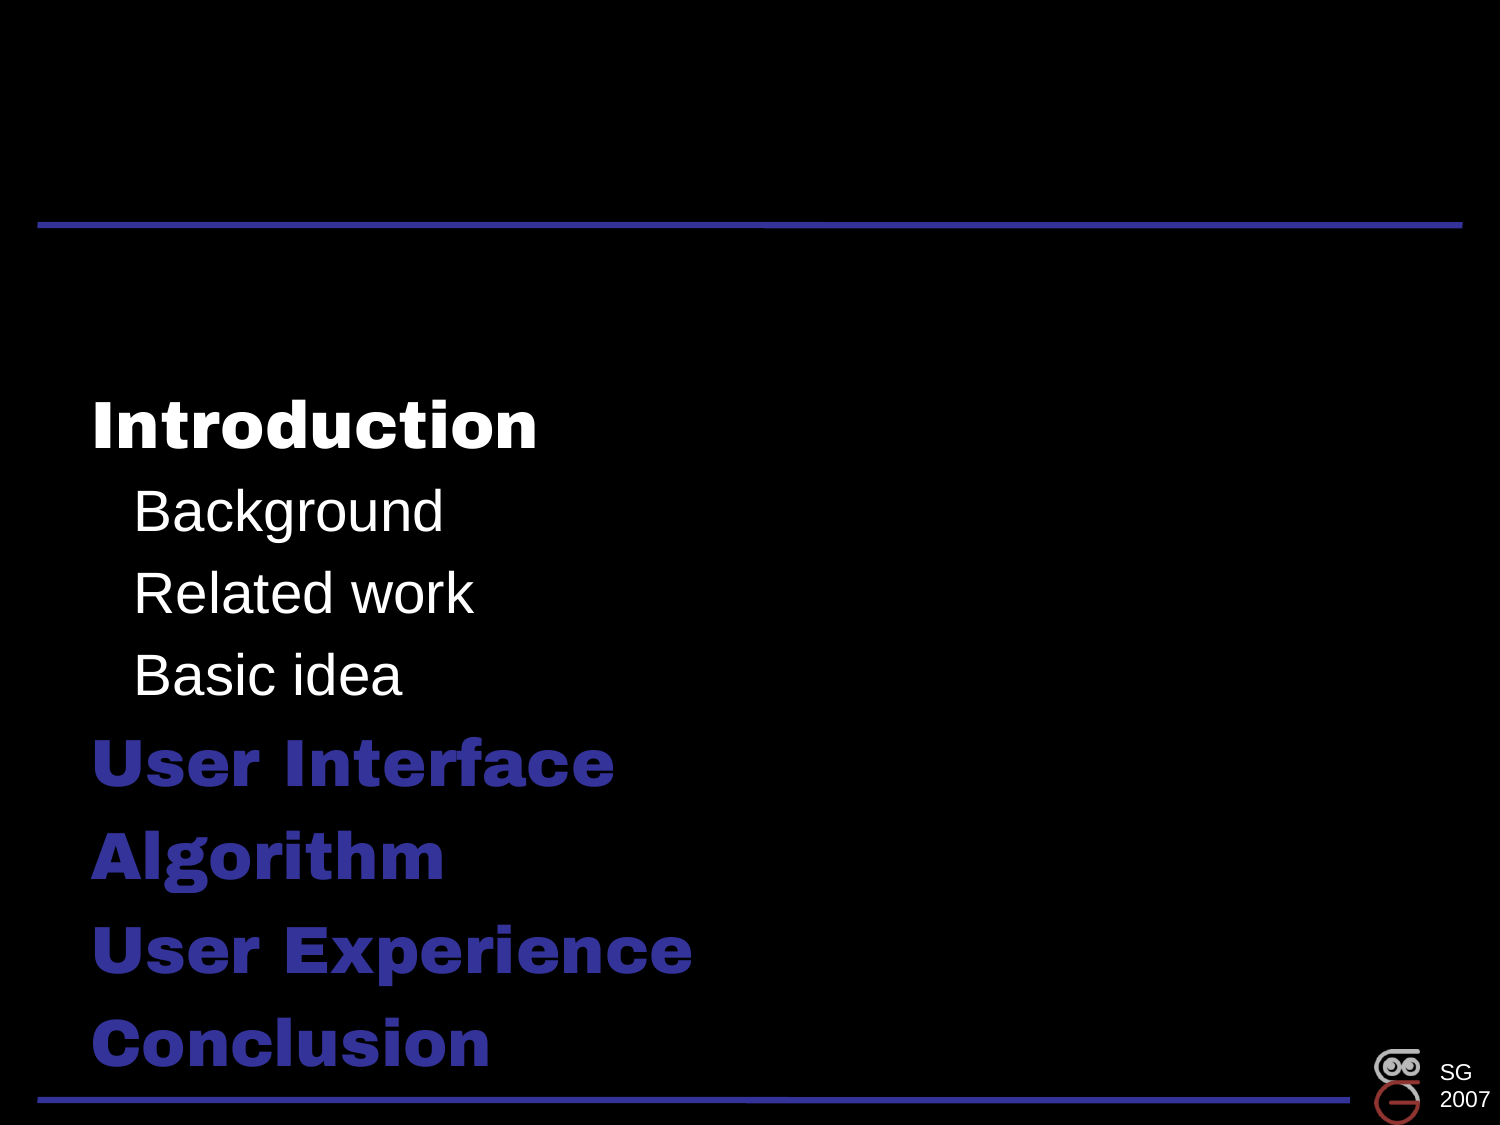

Introduction
	Background
	Related work
	Basic idea
User Interface
Algorithm
User Experience
Conclusion